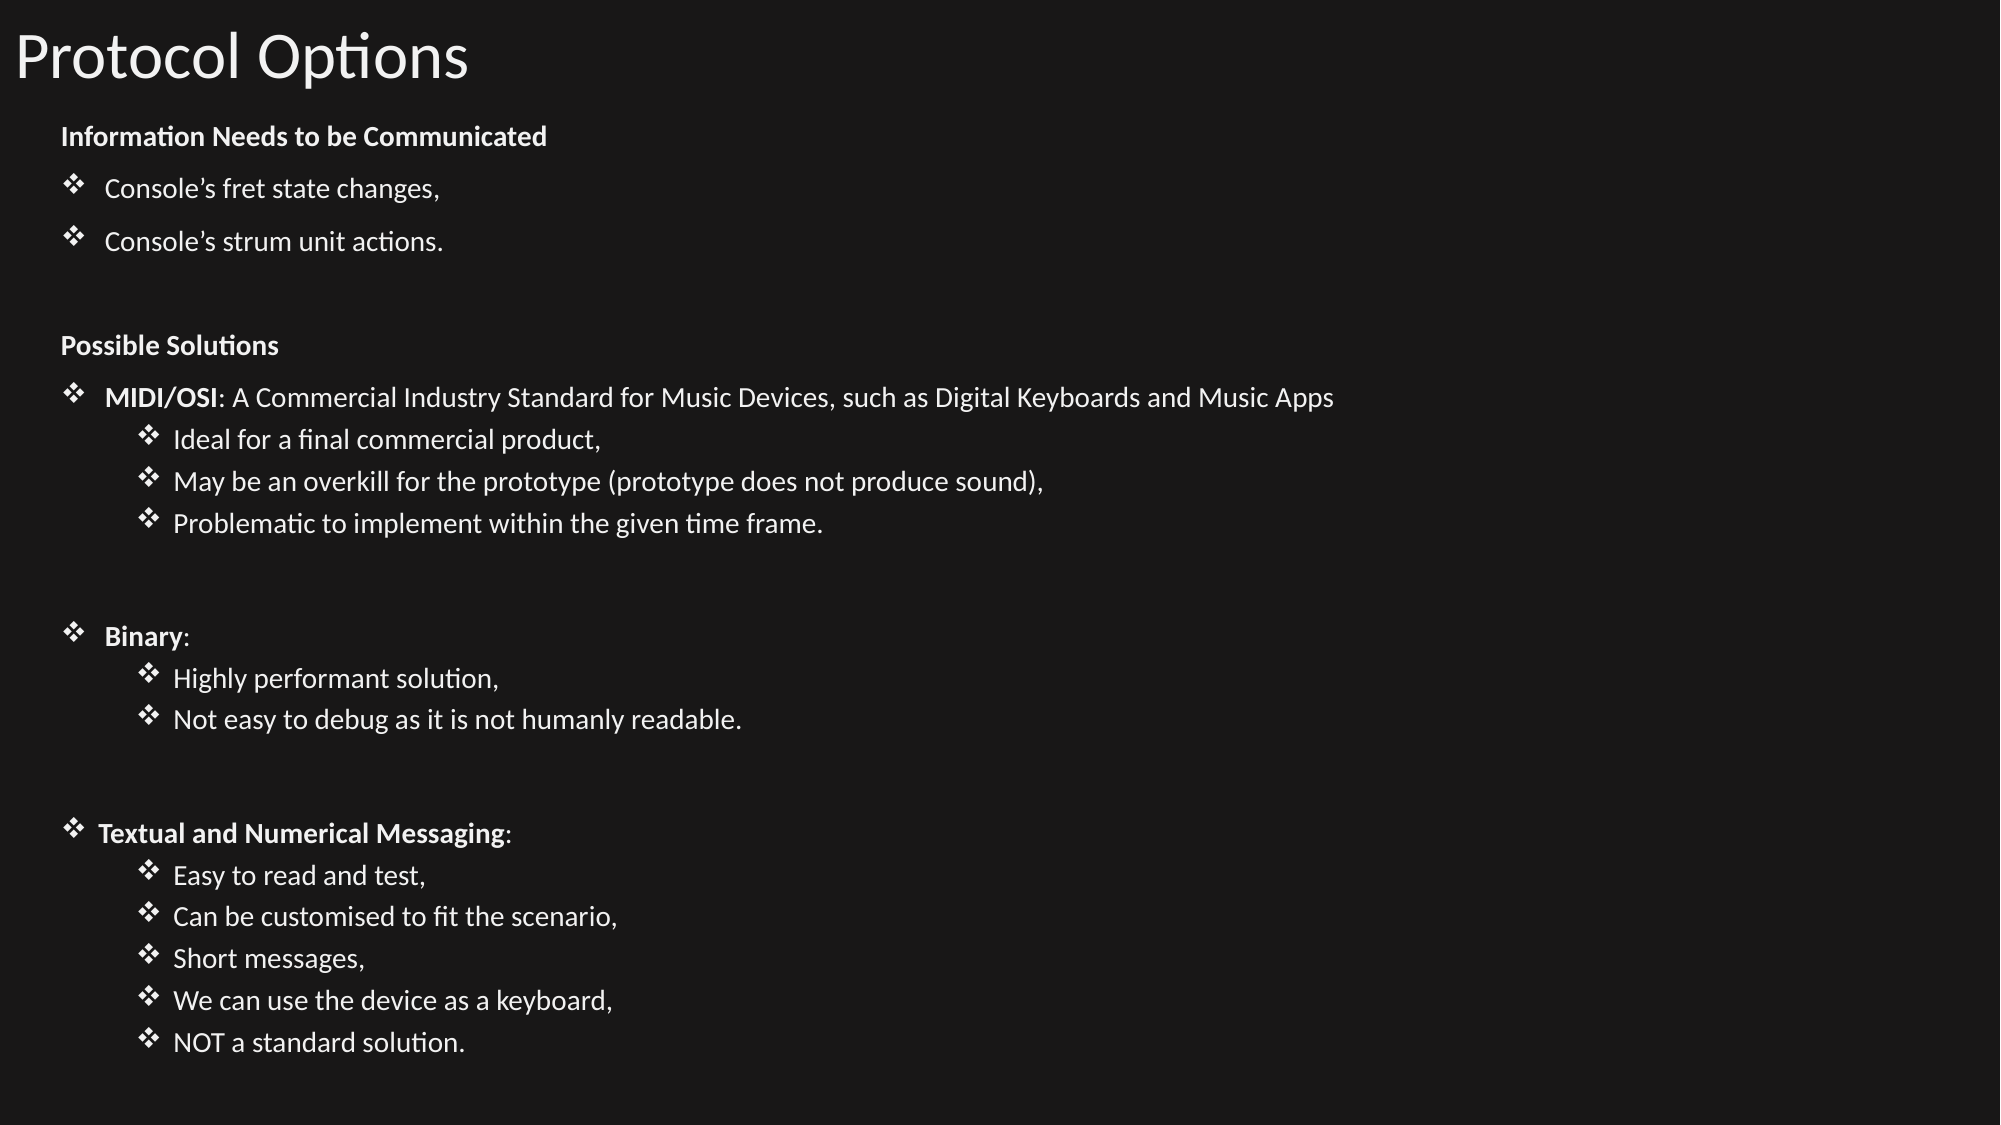

# Protocol Options
Information Needs to be Communicated
 Console’s fret state changes,
 Console’s strum unit actions.

Possible Solutions
 MIDI/OSI: A Commercial Industry Standard for Music Devices, such as Digital Keyboards and Music Apps
Ideal for a final commercial product,
May be an overkill for the prototype (prototype does not produce sound),
Problematic to implement within the given time frame.

 Binary:
Highly performant solution,
Not easy to debug as it is not humanly readable.

Textual and Numerical Messaging:
Easy to read and test,
Can be customised to fit the scenario,
Short messages,
We can use the device as a keyboard,
NOT a standard solution.